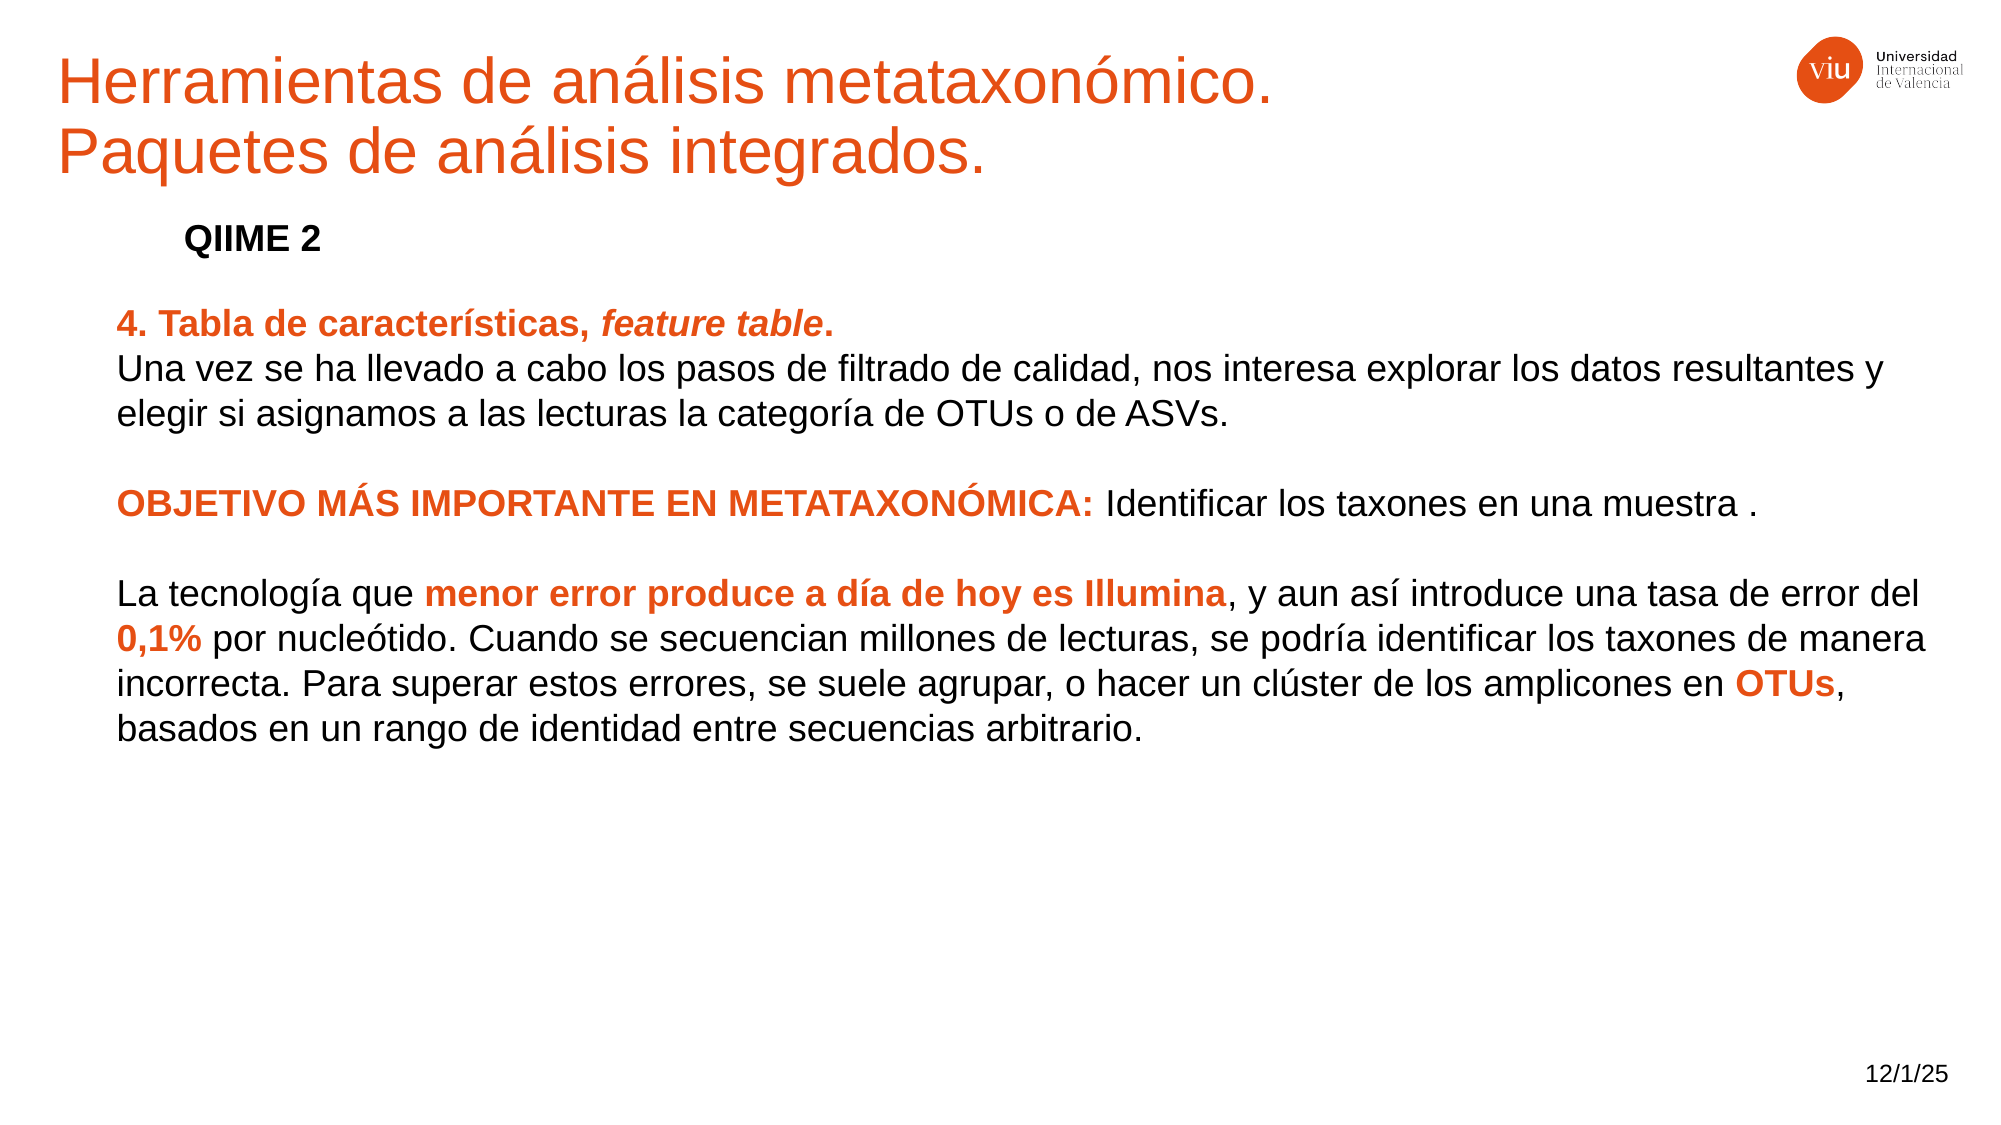

Herramientas de análisis metataxonómico. Paquetes de análisis integrados.
QIIME 2

4. Tabla de características, feature table.
Una vez se ha llevado a cabo los pasos de filtrado de calidad, nos interesa explorar los datos resultantes y elegir si asignamos a las lecturas la categoría de OTUs o de ASVs.

OBJETIVO MÁS IMPORTANTE EN METATAXONÓMICA: Identificar los taxones en una muestra .

La tecnología que menor error produce a día de hoy es Illumina, y aun así introduce una tasa de error del 0,1% por nucleótido. Cuando se secuencian millones de lecturas, se podría identificar los taxones de manera incorrecta. Para superar estos errores, se suele agrupar, o hacer un clúster de los amplicones en OTUs, basados en un rango de identidad entre secuencias arbitrario.